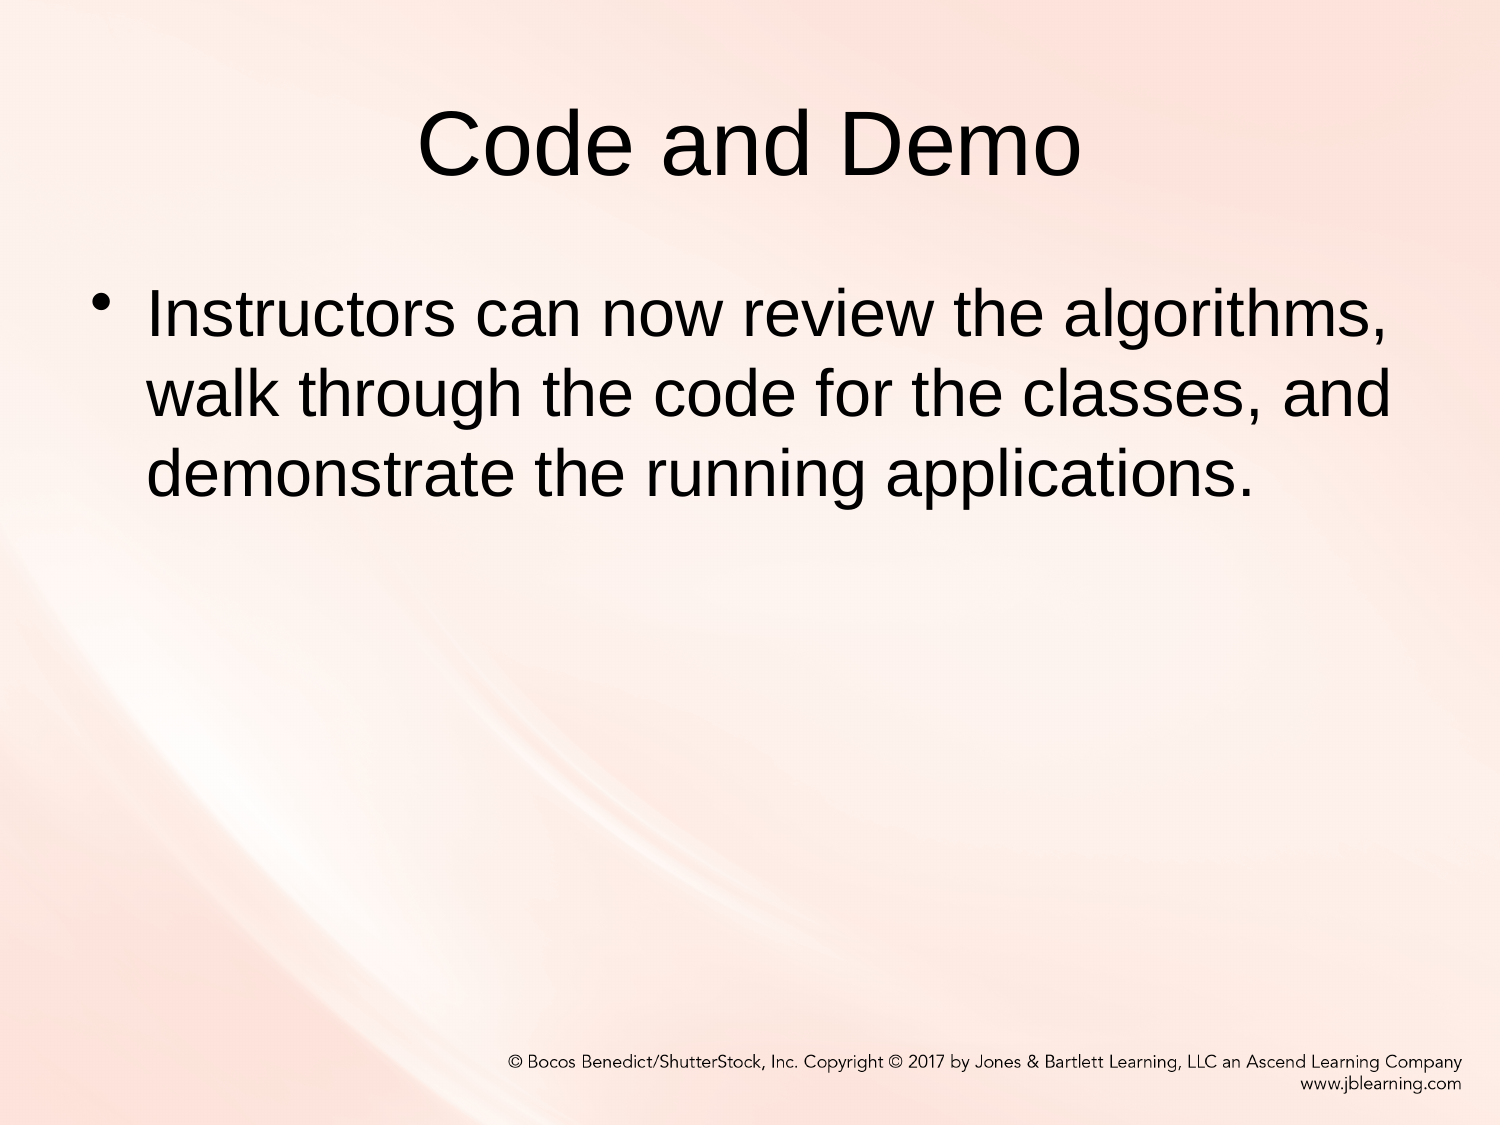

# Code and Demo
Instructors can now review the algorithms, walk through the code for the classes, and demonstrate the running applications.